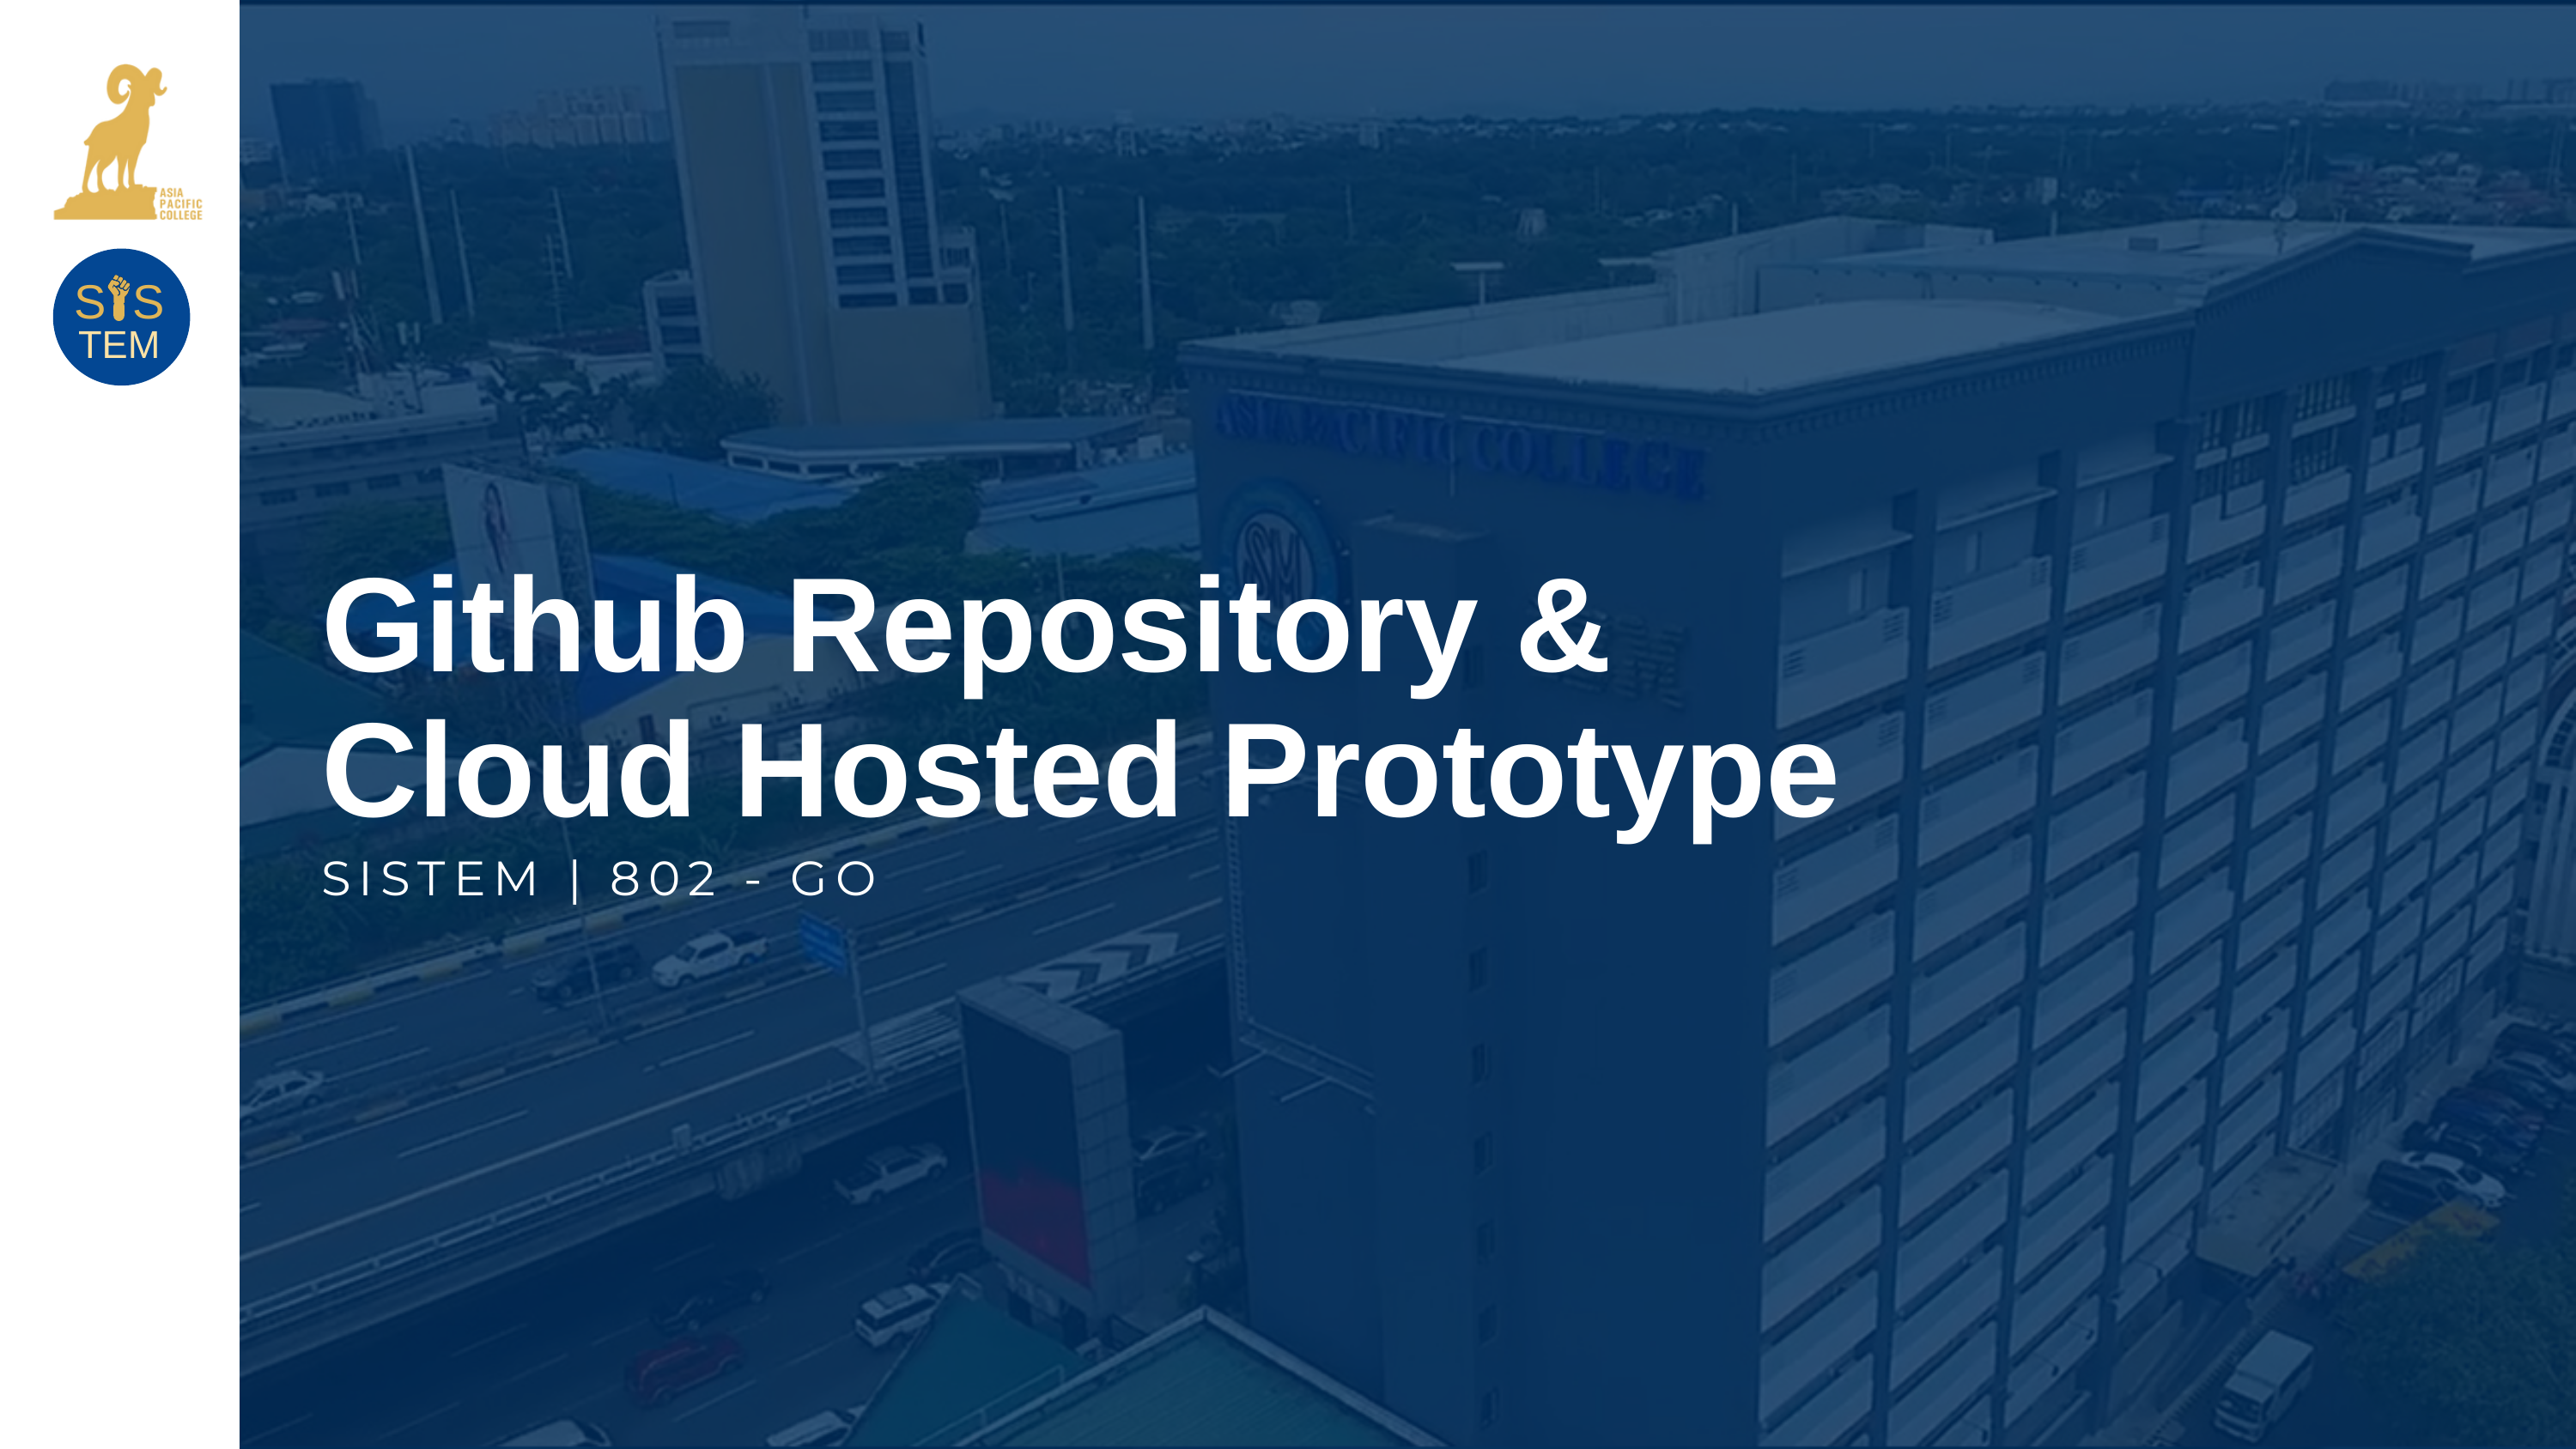

S  S

TEM
Github Repository &
Cloud Hosted Prototype

SISTEM | 802 - GO